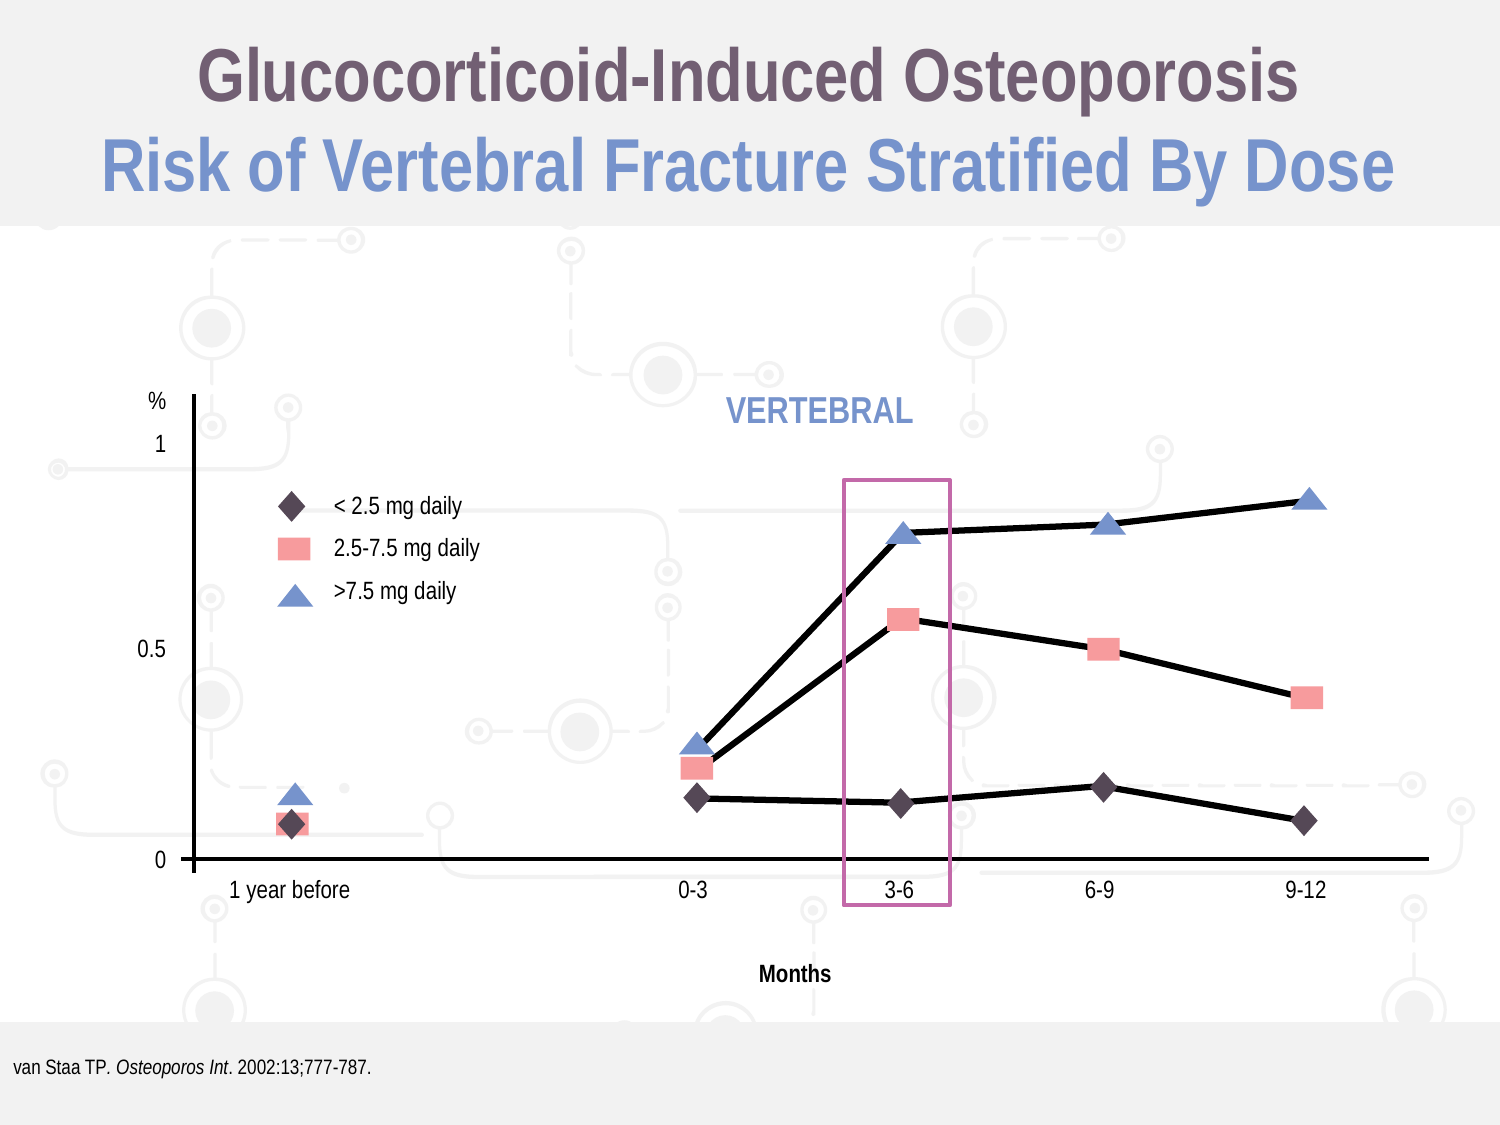

# Glucocorticoid-Induced Osteoporosis Risk of Vertebral Fracture Stratified By Dose
%
VERTEBRAL
1

< 2.5 mg daily
2.5-7.5 mg daily
>7.5 mg daily

0.5

0
1 year before
0-3
3-6
6-9
9-12
Months
van Staa TP. Osteoporos Int. 2002:13;777-787.